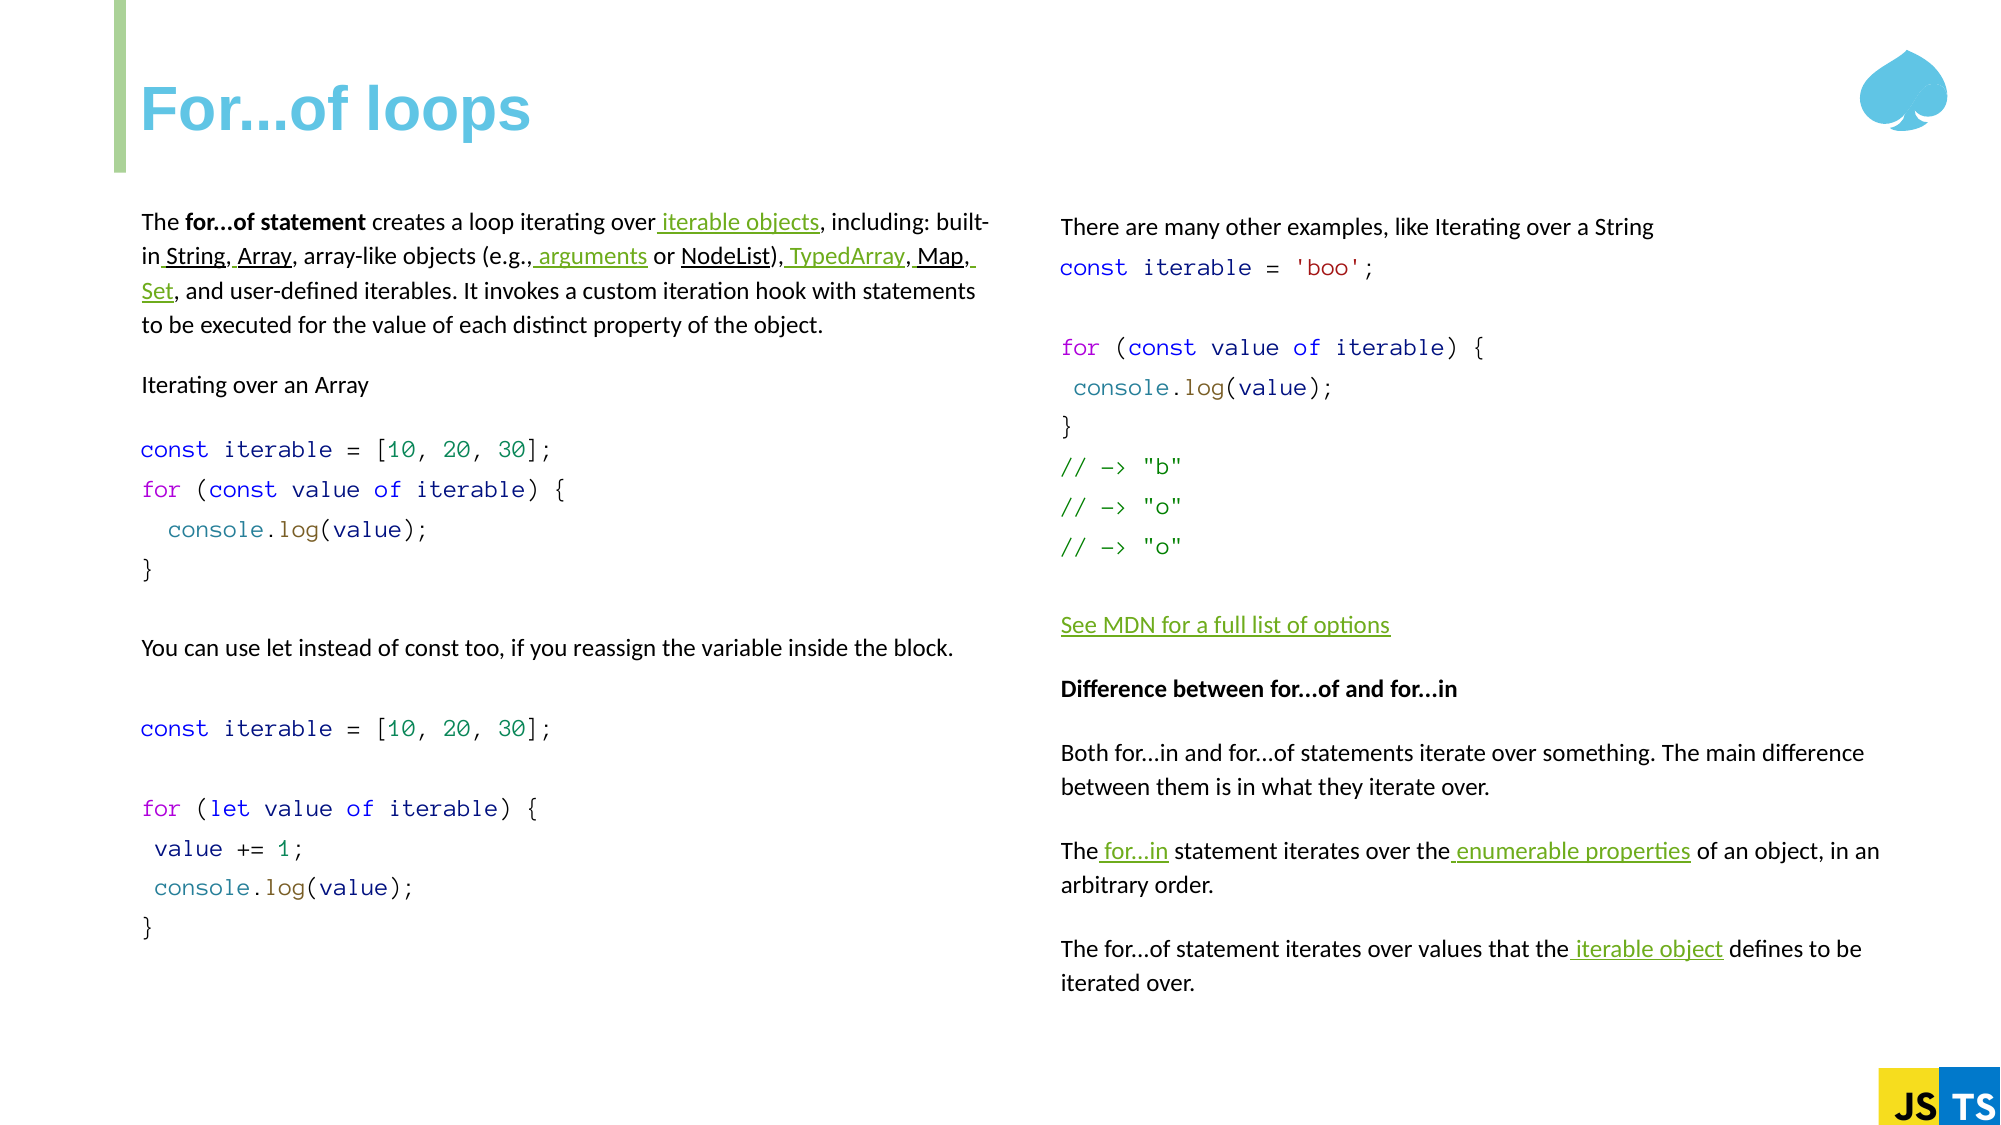

# For...of loops
The for...of statement creates a loop iterating over iterable objects, including: built-in String, Array, array-like objects (e.g., arguments or NodeList), TypedArray, Map, Set, and user-defined iterables. It invokes a custom iteration hook with statements to be executed for the value of each distinct property of the object.
Iterating over an Array
const iterable = [10, 20, 30];
for (const value of iterable) {
  console.log(value);
}

You can use let instead of const too, if you reassign the variable inside the block.

const iterable = [10, 20, 30];

for (let value of iterable) {
 value += 1;
 console.log(value);
}

There are many other examples, like Iterating over a String
const iterable = 'boo';

for (const value of iterable) {
 console.log(value);
}
// -> "b"
// -> "o"
// -> "o"

See MDN for a full list of options
Difference between for...of and for...in
Both for...in and for...of statements iterate over something. The main difference between them is in what they iterate over.
The for...in statement iterates over the enumerable properties of an object, in an arbitrary order.
The for...of statement iterates over values that the iterable object defines to be iterated over.